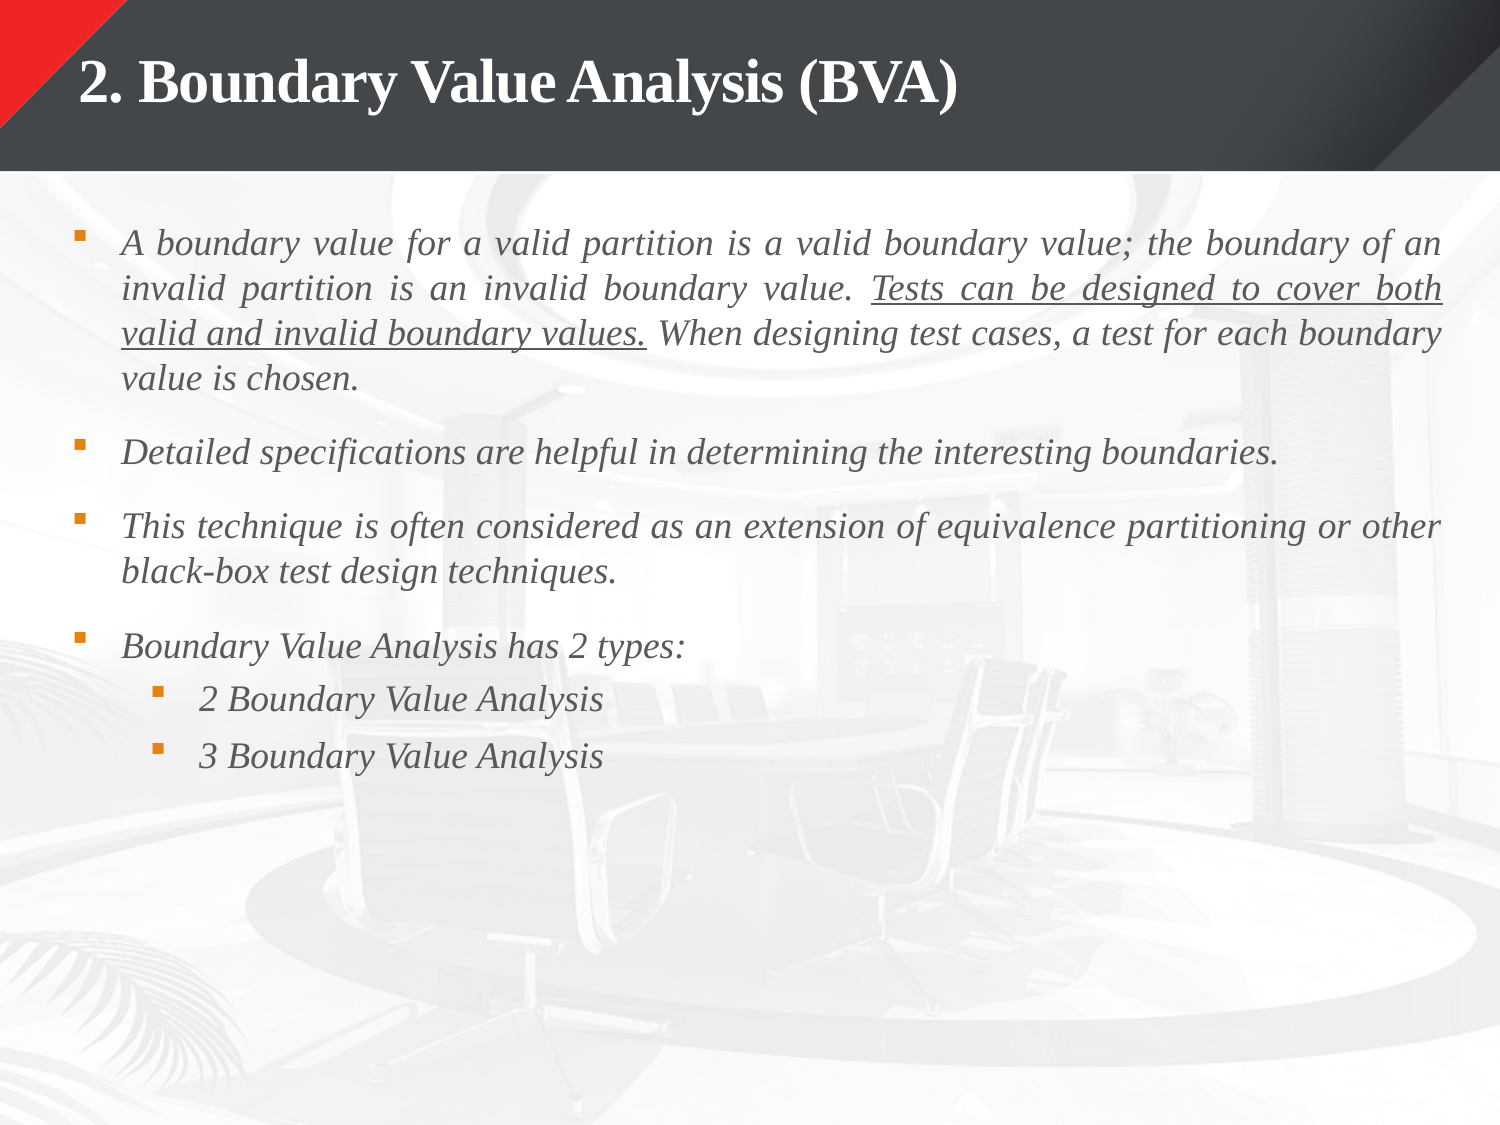

# 2. Boundary Value Analysis (BVA)
A boundary value for a valid partition is a valid boundary value; the boundary of an invalid partition is an invalid boundary value. Tests can be designed to cover both valid and invalid boundary values. When designing test cases, a test for each boundary value is chosen.
Detailed specifications are helpful in determining the interesting boundaries.
This technique is often considered as an extension of equivalence partitioning or other black-box test design techniques.
Boundary Value Analysis has 2 types:
2 Boundary Value Analysis
3 Boundary Value Analysis